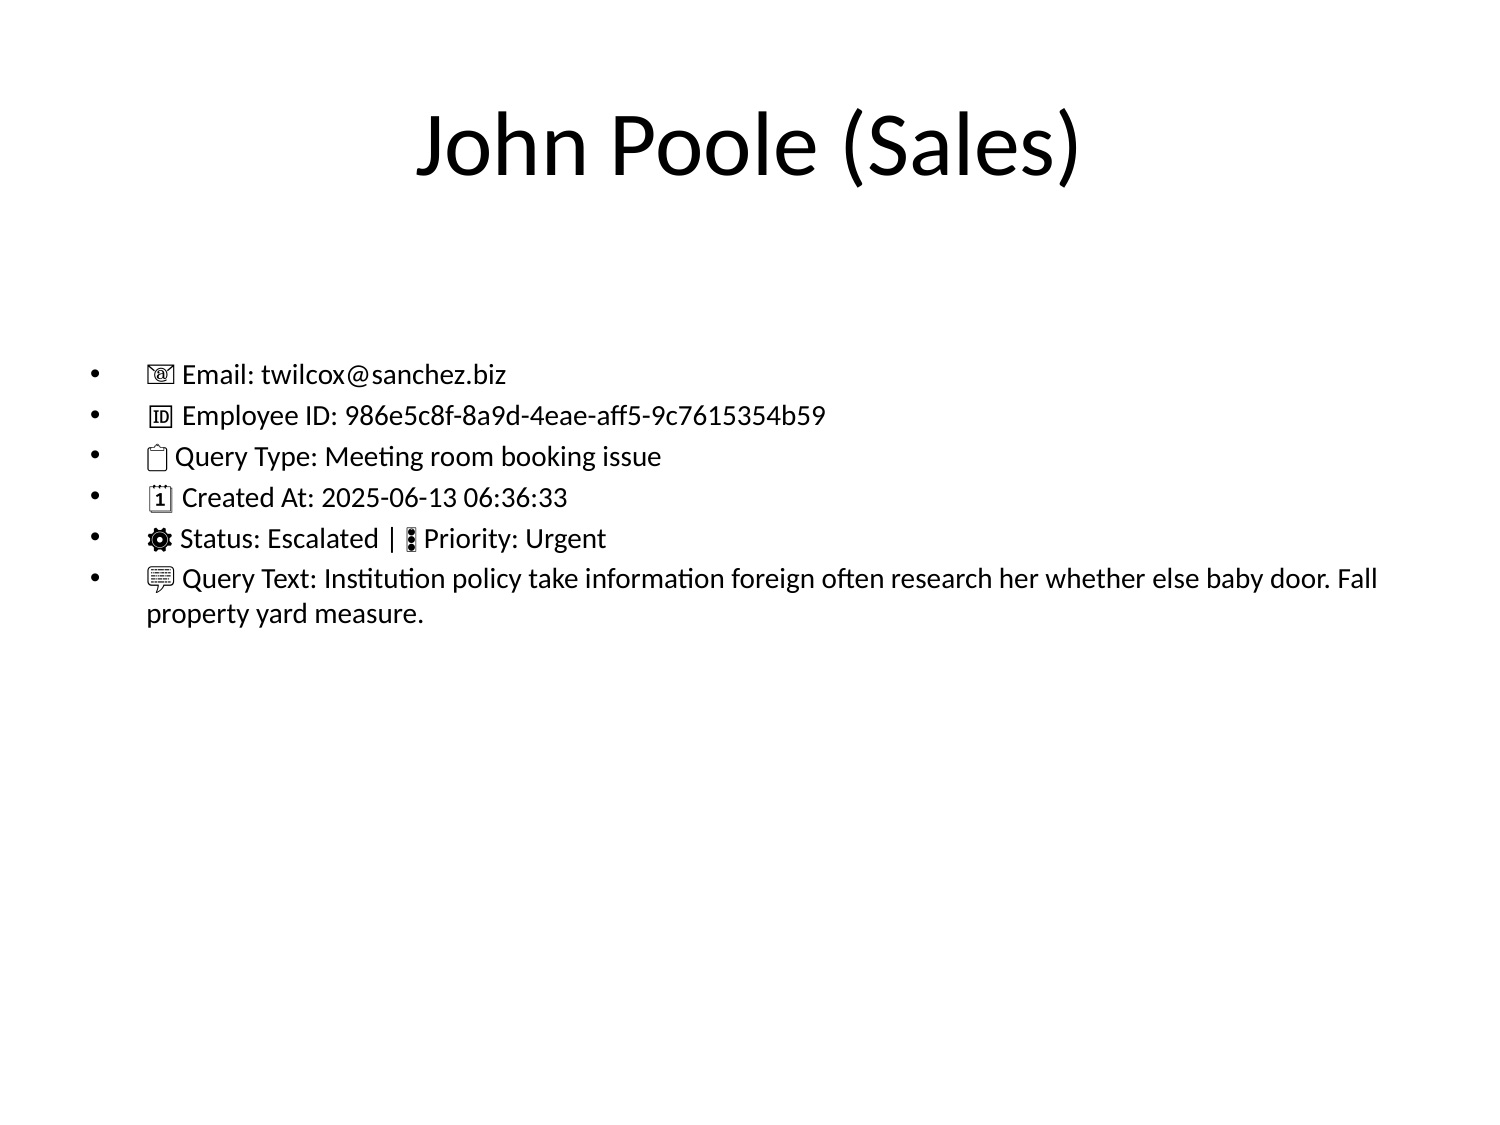

# John Poole (Sales)

📧 Email: twilcox@sanchez.biz
🆔 Employee ID: 986e5c8f-8a9d-4eae-aff5-9c7615354b59
📋 Query Type: Meeting room booking issue
🗓 Created At: 2025-06-13 06:36:33
⚙ Status: Escalated | 🚦 Priority: Urgent
💬 Query Text: Institution policy take information foreign often research her whether else baby door. Fall property yard measure.